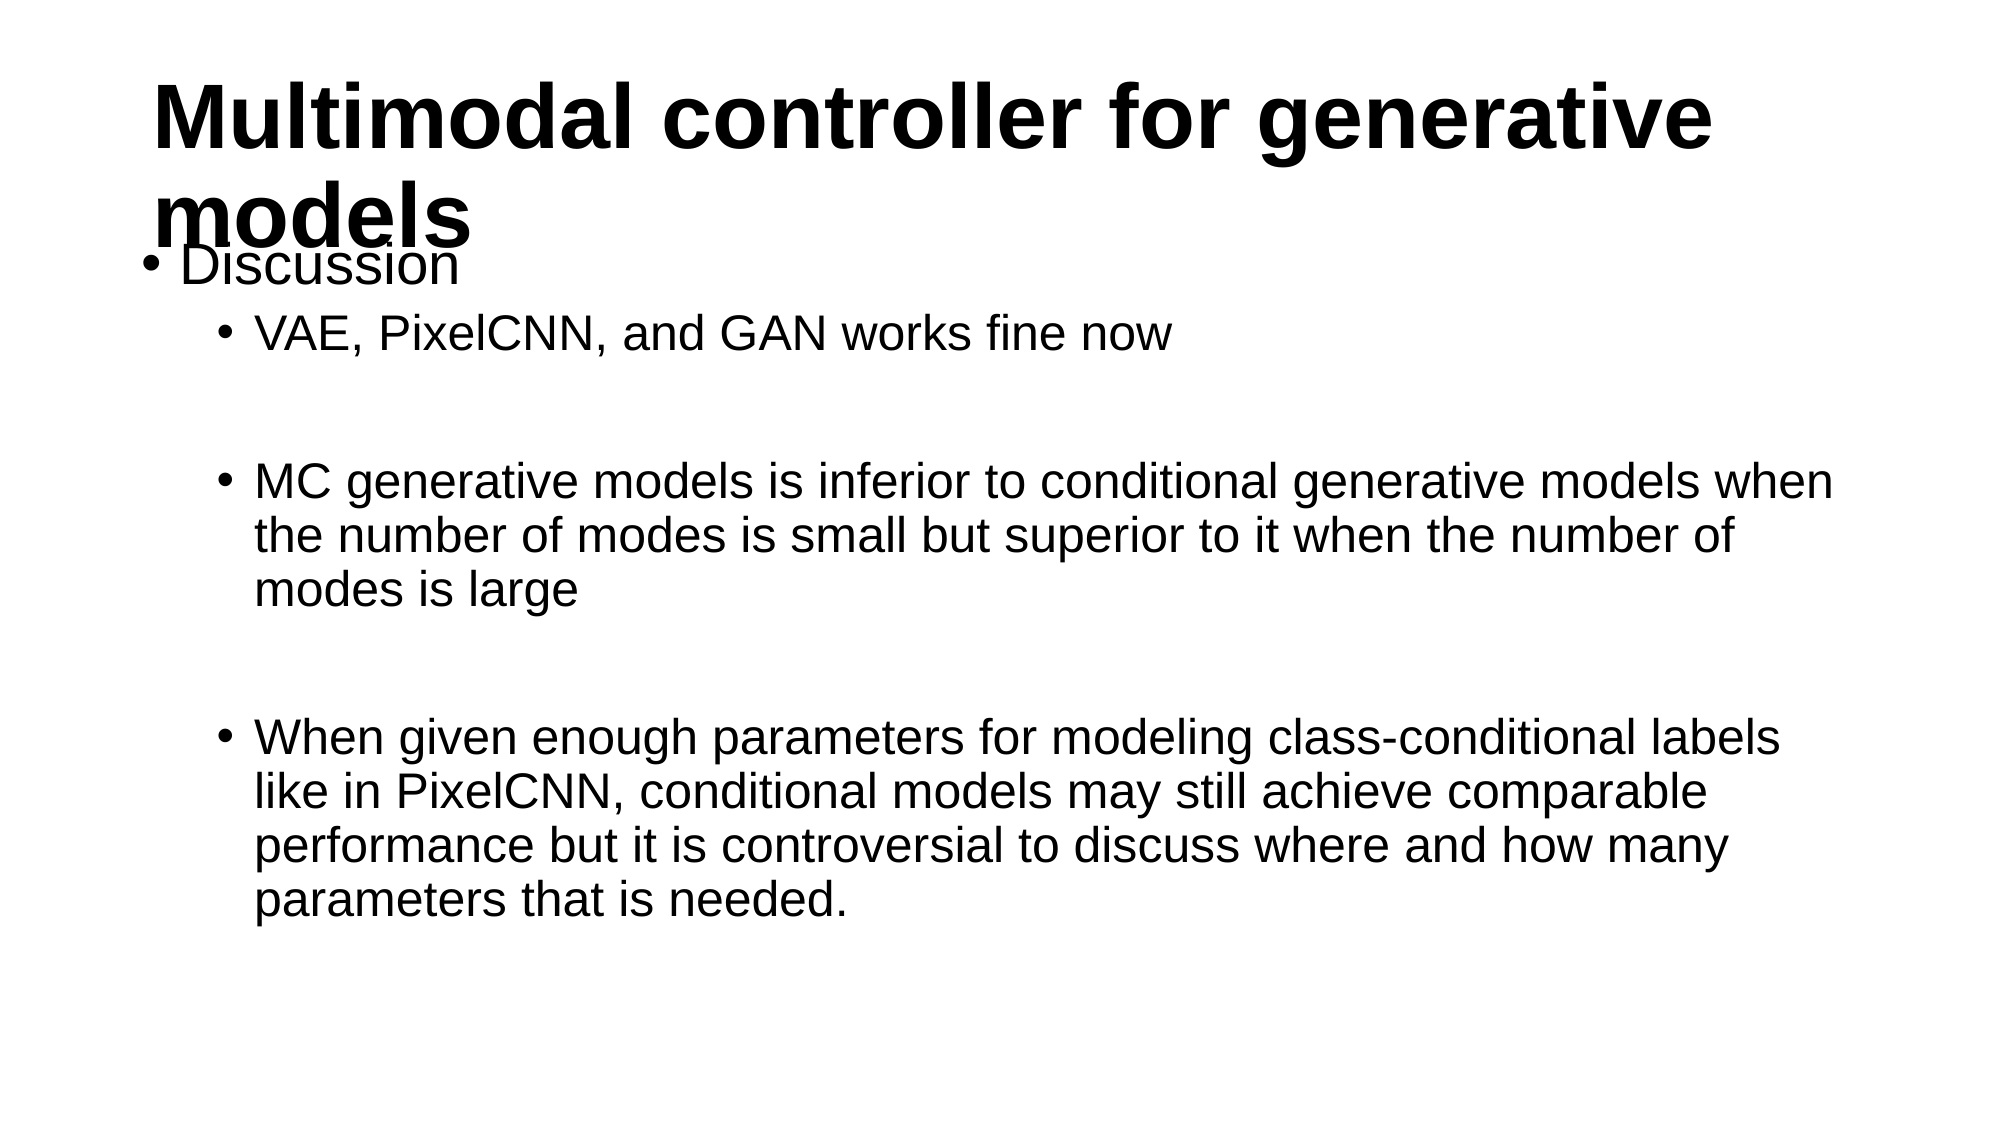

# Multimodal controller for generative models
Discussion
VAE, PixelCNN, and GAN works fine now

MC generative models is inferior to conditional generative models when the number of modes is small but superior to it when the number of modes is large

When given enough parameters for modeling class-conditional labels like in PixelCNN, conditional models may still achieve comparable performance but it is controversial to discuss where and how many parameters that is needed.